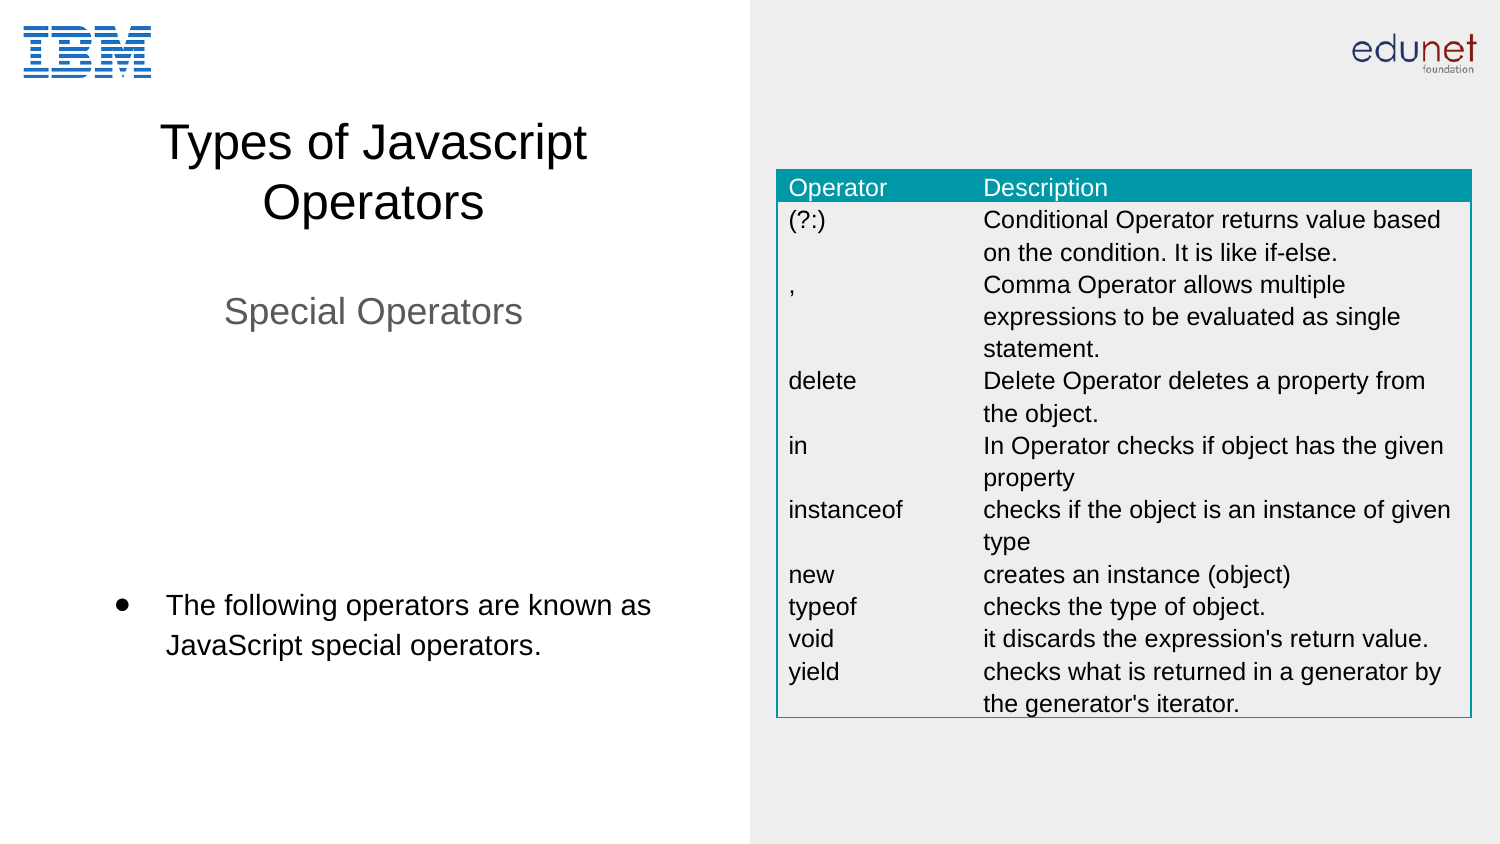

# Types of Javascript Operators
| Operator | Description |
| --- | --- |
| (?:) | Conditional Operator returns value based on the condition. It is like if-else. |
| , | Comma Operator allows multiple expressions to be evaluated as single statement. |
| delete | Delete Operator deletes a property from the object. |
| in | In Operator checks if object has the given property |
| instanceof | checks if the object is an instance of given type |
| new | creates an instance (object) |
| typeof | checks the type of object. |
| void | it discards the expression's return value. |
| yield | checks what is returned in a generator by the generator's iterator. |
Special Operators
The following operators are known as JavaScript special operators.